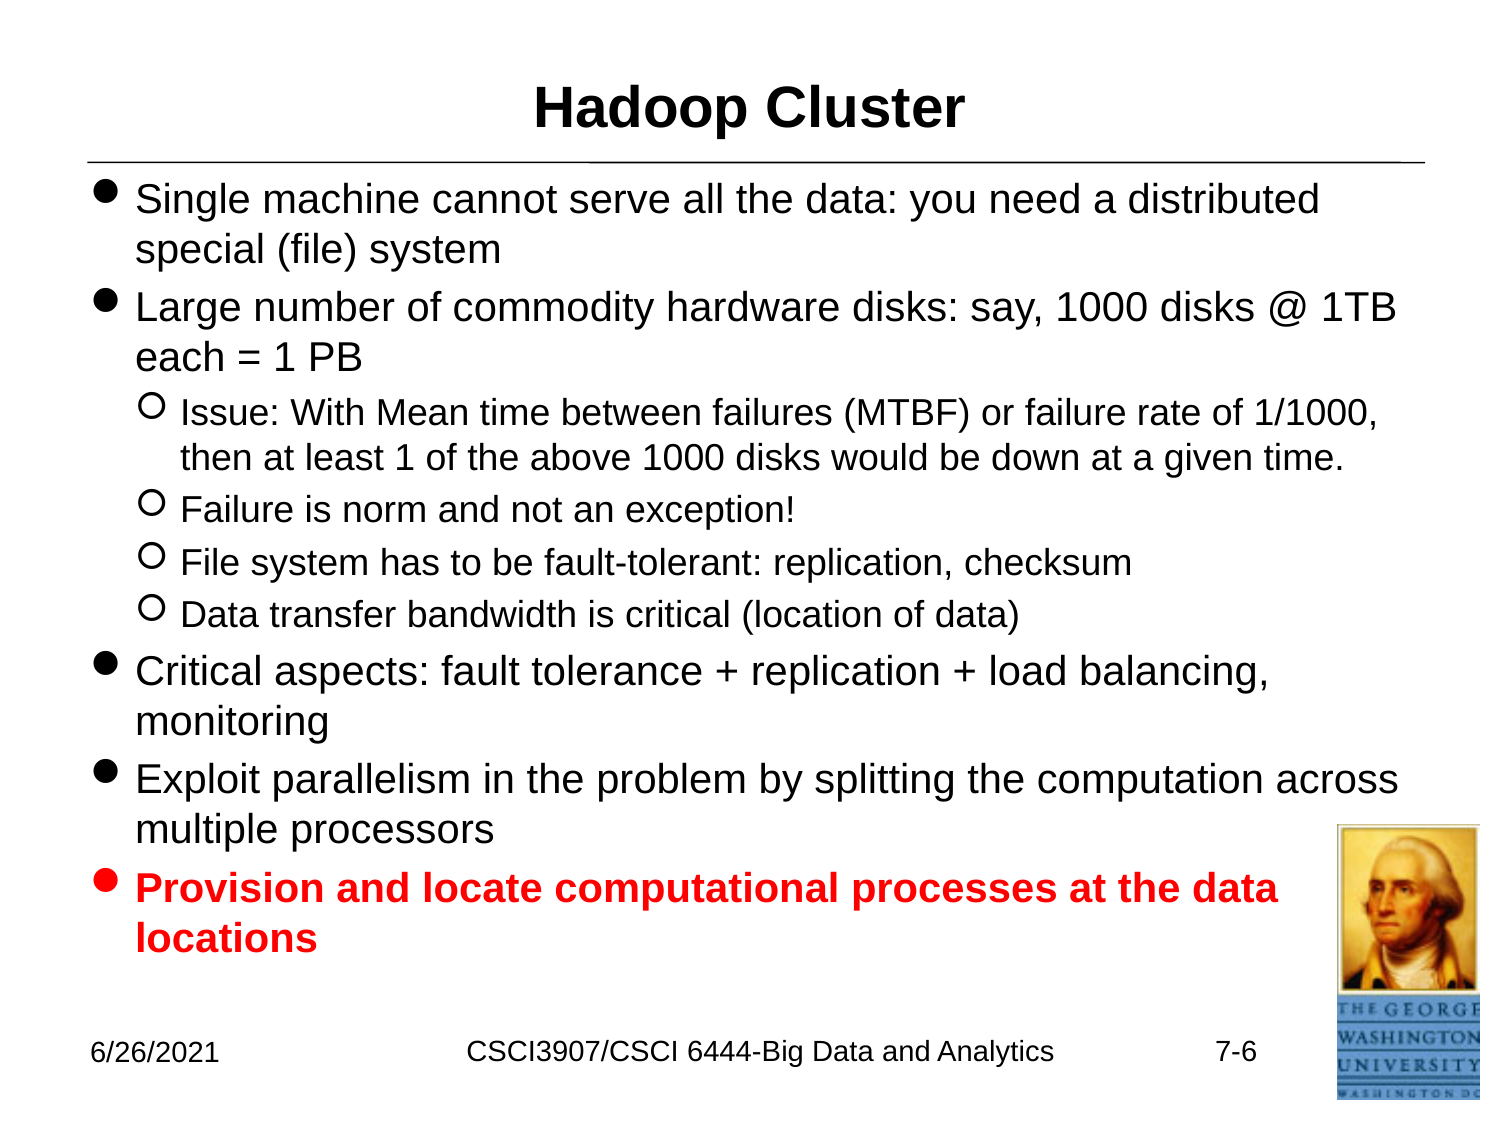

# Hadoop Cluster
Single machine cannot serve all the data: you need a distributed special (file) system
Large number of commodity hardware disks: say, 1000 disks @ 1TB each = 1 PB
Issue: With Mean time between failures (MTBF) or failure rate of 1/1000, then at least 1 of the above 1000 disks would be down at a given time.
Failure is norm and not an exception!
File system has to be fault-tolerant: replication, checksum
Data transfer bandwidth is critical (location of data)
Critical aspects: fault tolerance + replication + load balancing, monitoring
Exploit parallelism in the problem by splitting the computation across multiple processors
Provision and locate computational processes at the data locations

CSCI3907/CSCI 6444-Big Data and Analytics
7-6
6/26/2021